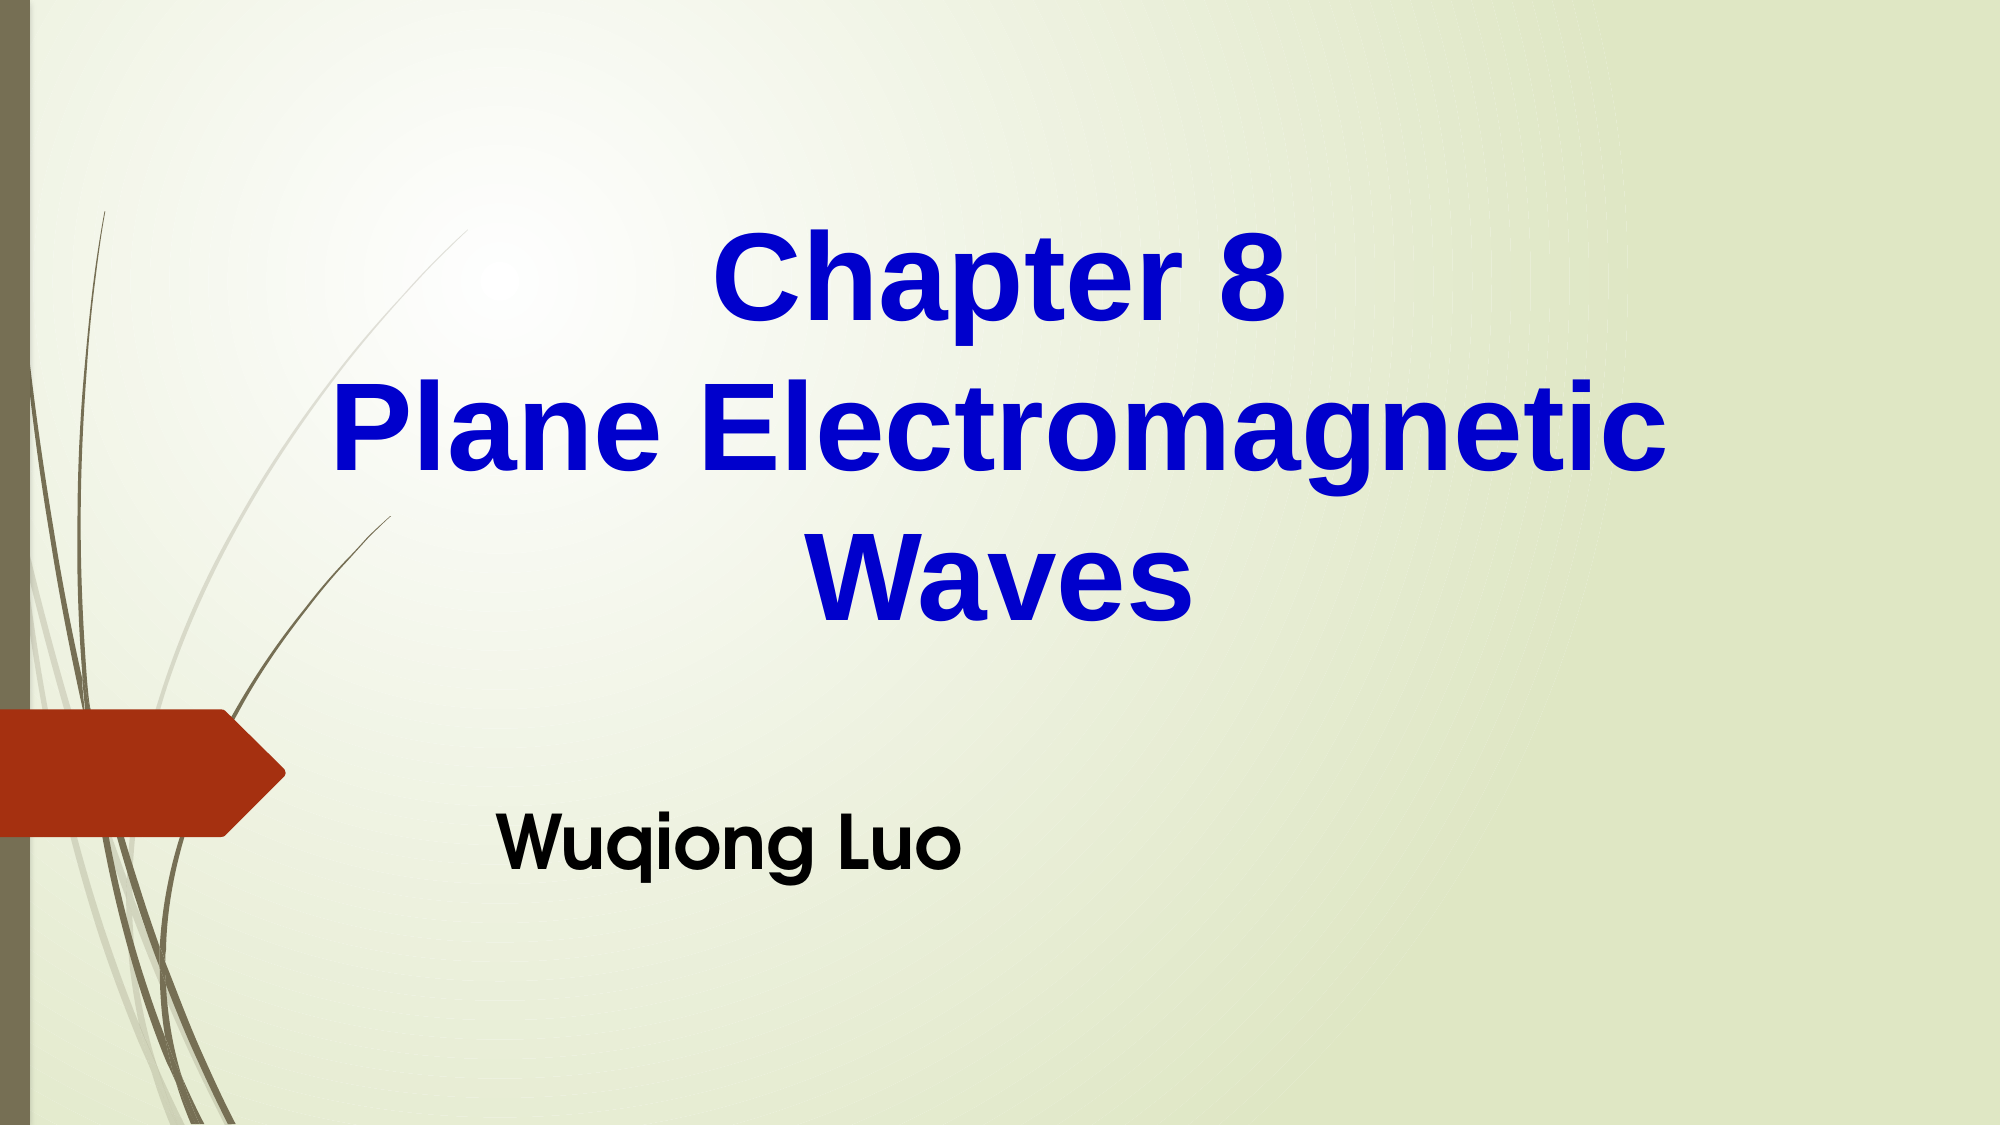

Chapter 8
Plane Electromagnetic Waves
Wuqiong Luo